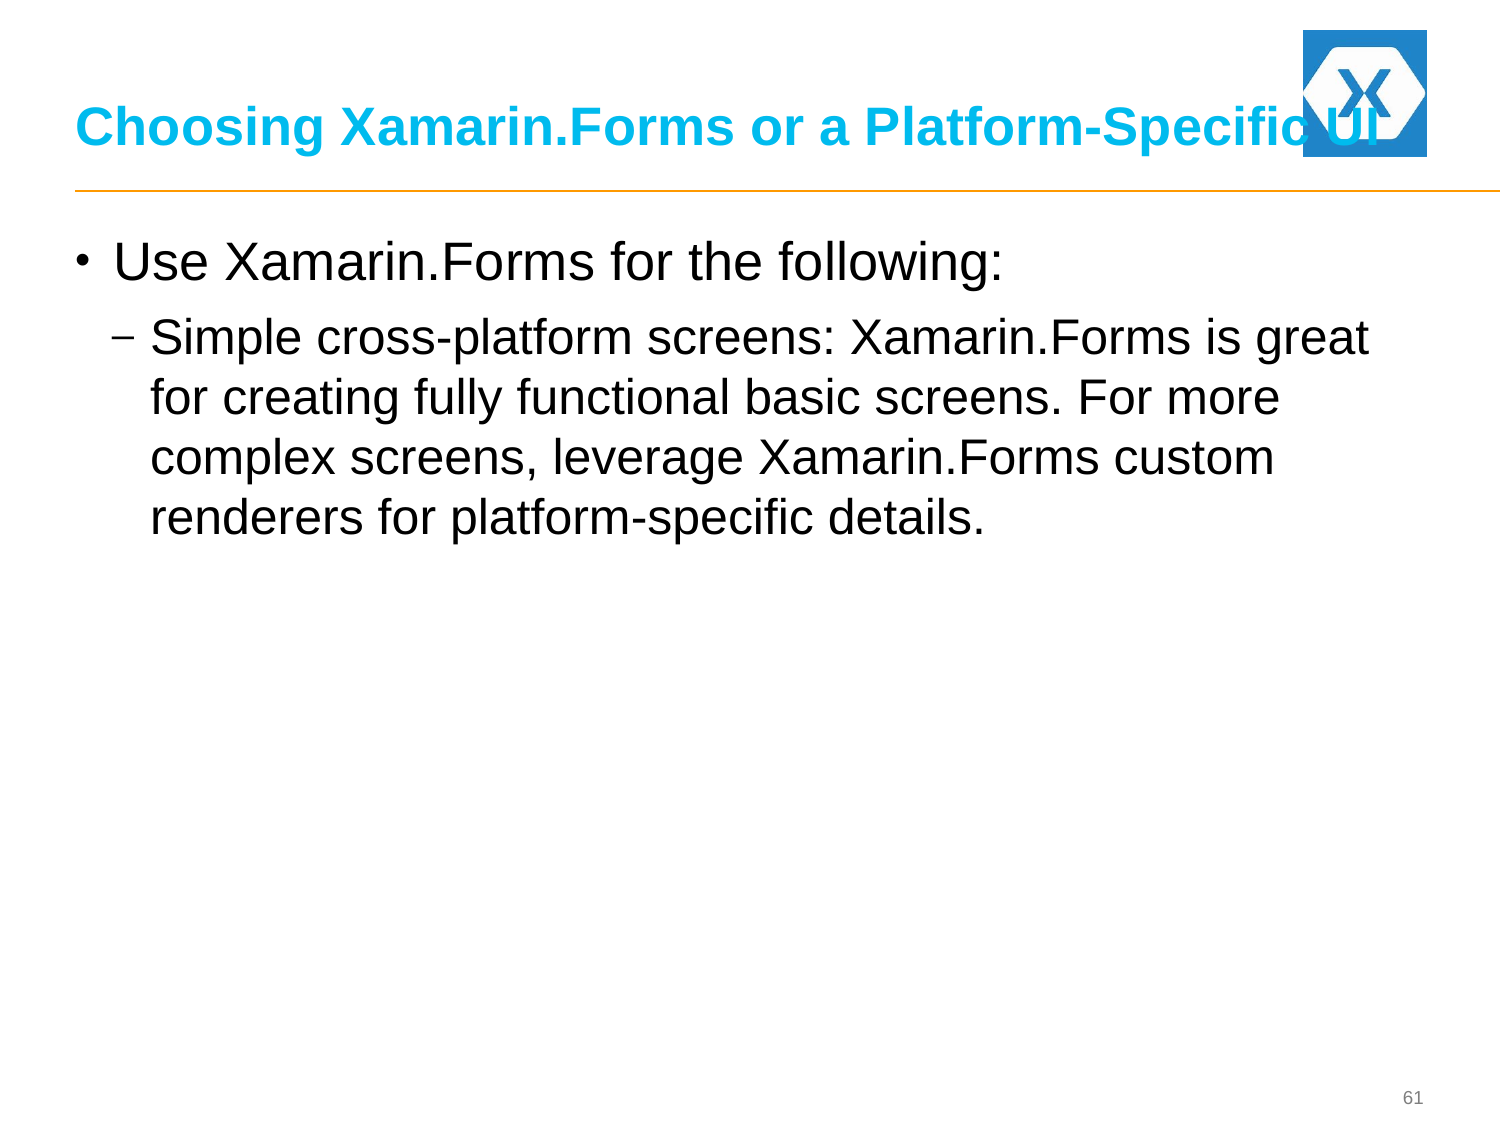

# Choosing Xamarin.Forms or a Platform-Specific UI
Use Xamarin.Forms for the following:
Simple cross-platform screens: Xamarin.Forms is great for creating fully functional basic screens. For more complex screens, leverage Xamarin.Forms custom renderers for platform-specific details.